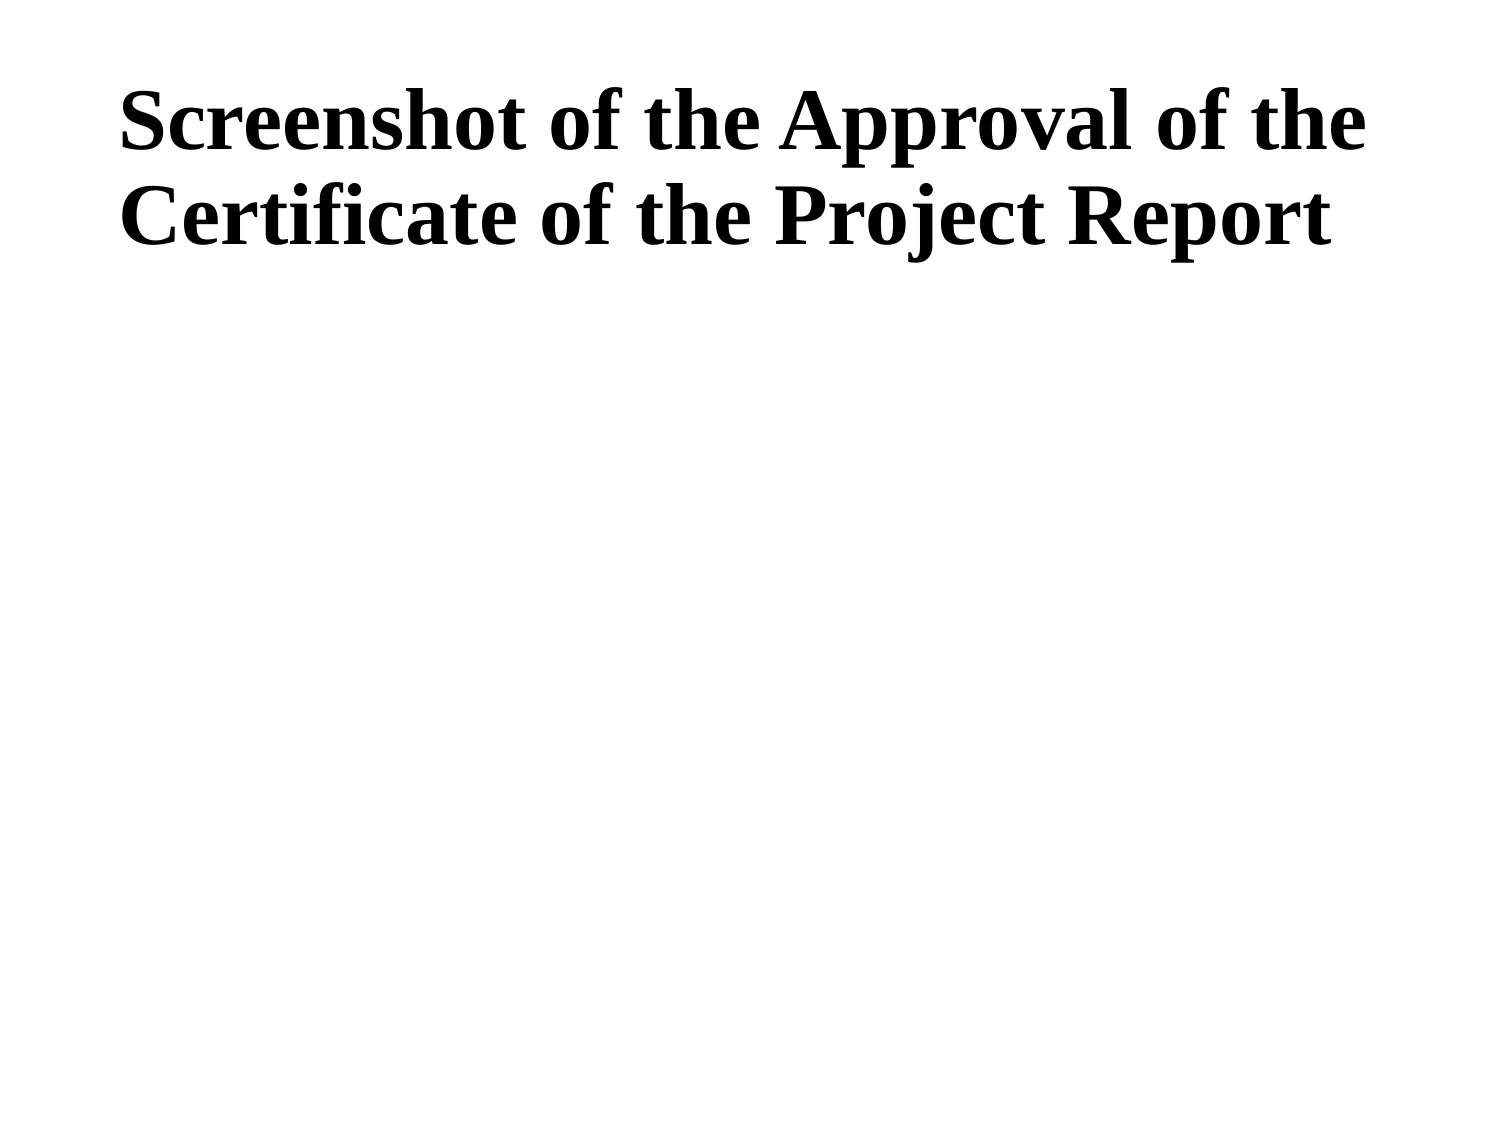

# Screenshot of the Approval of the Certificate of the Project Report